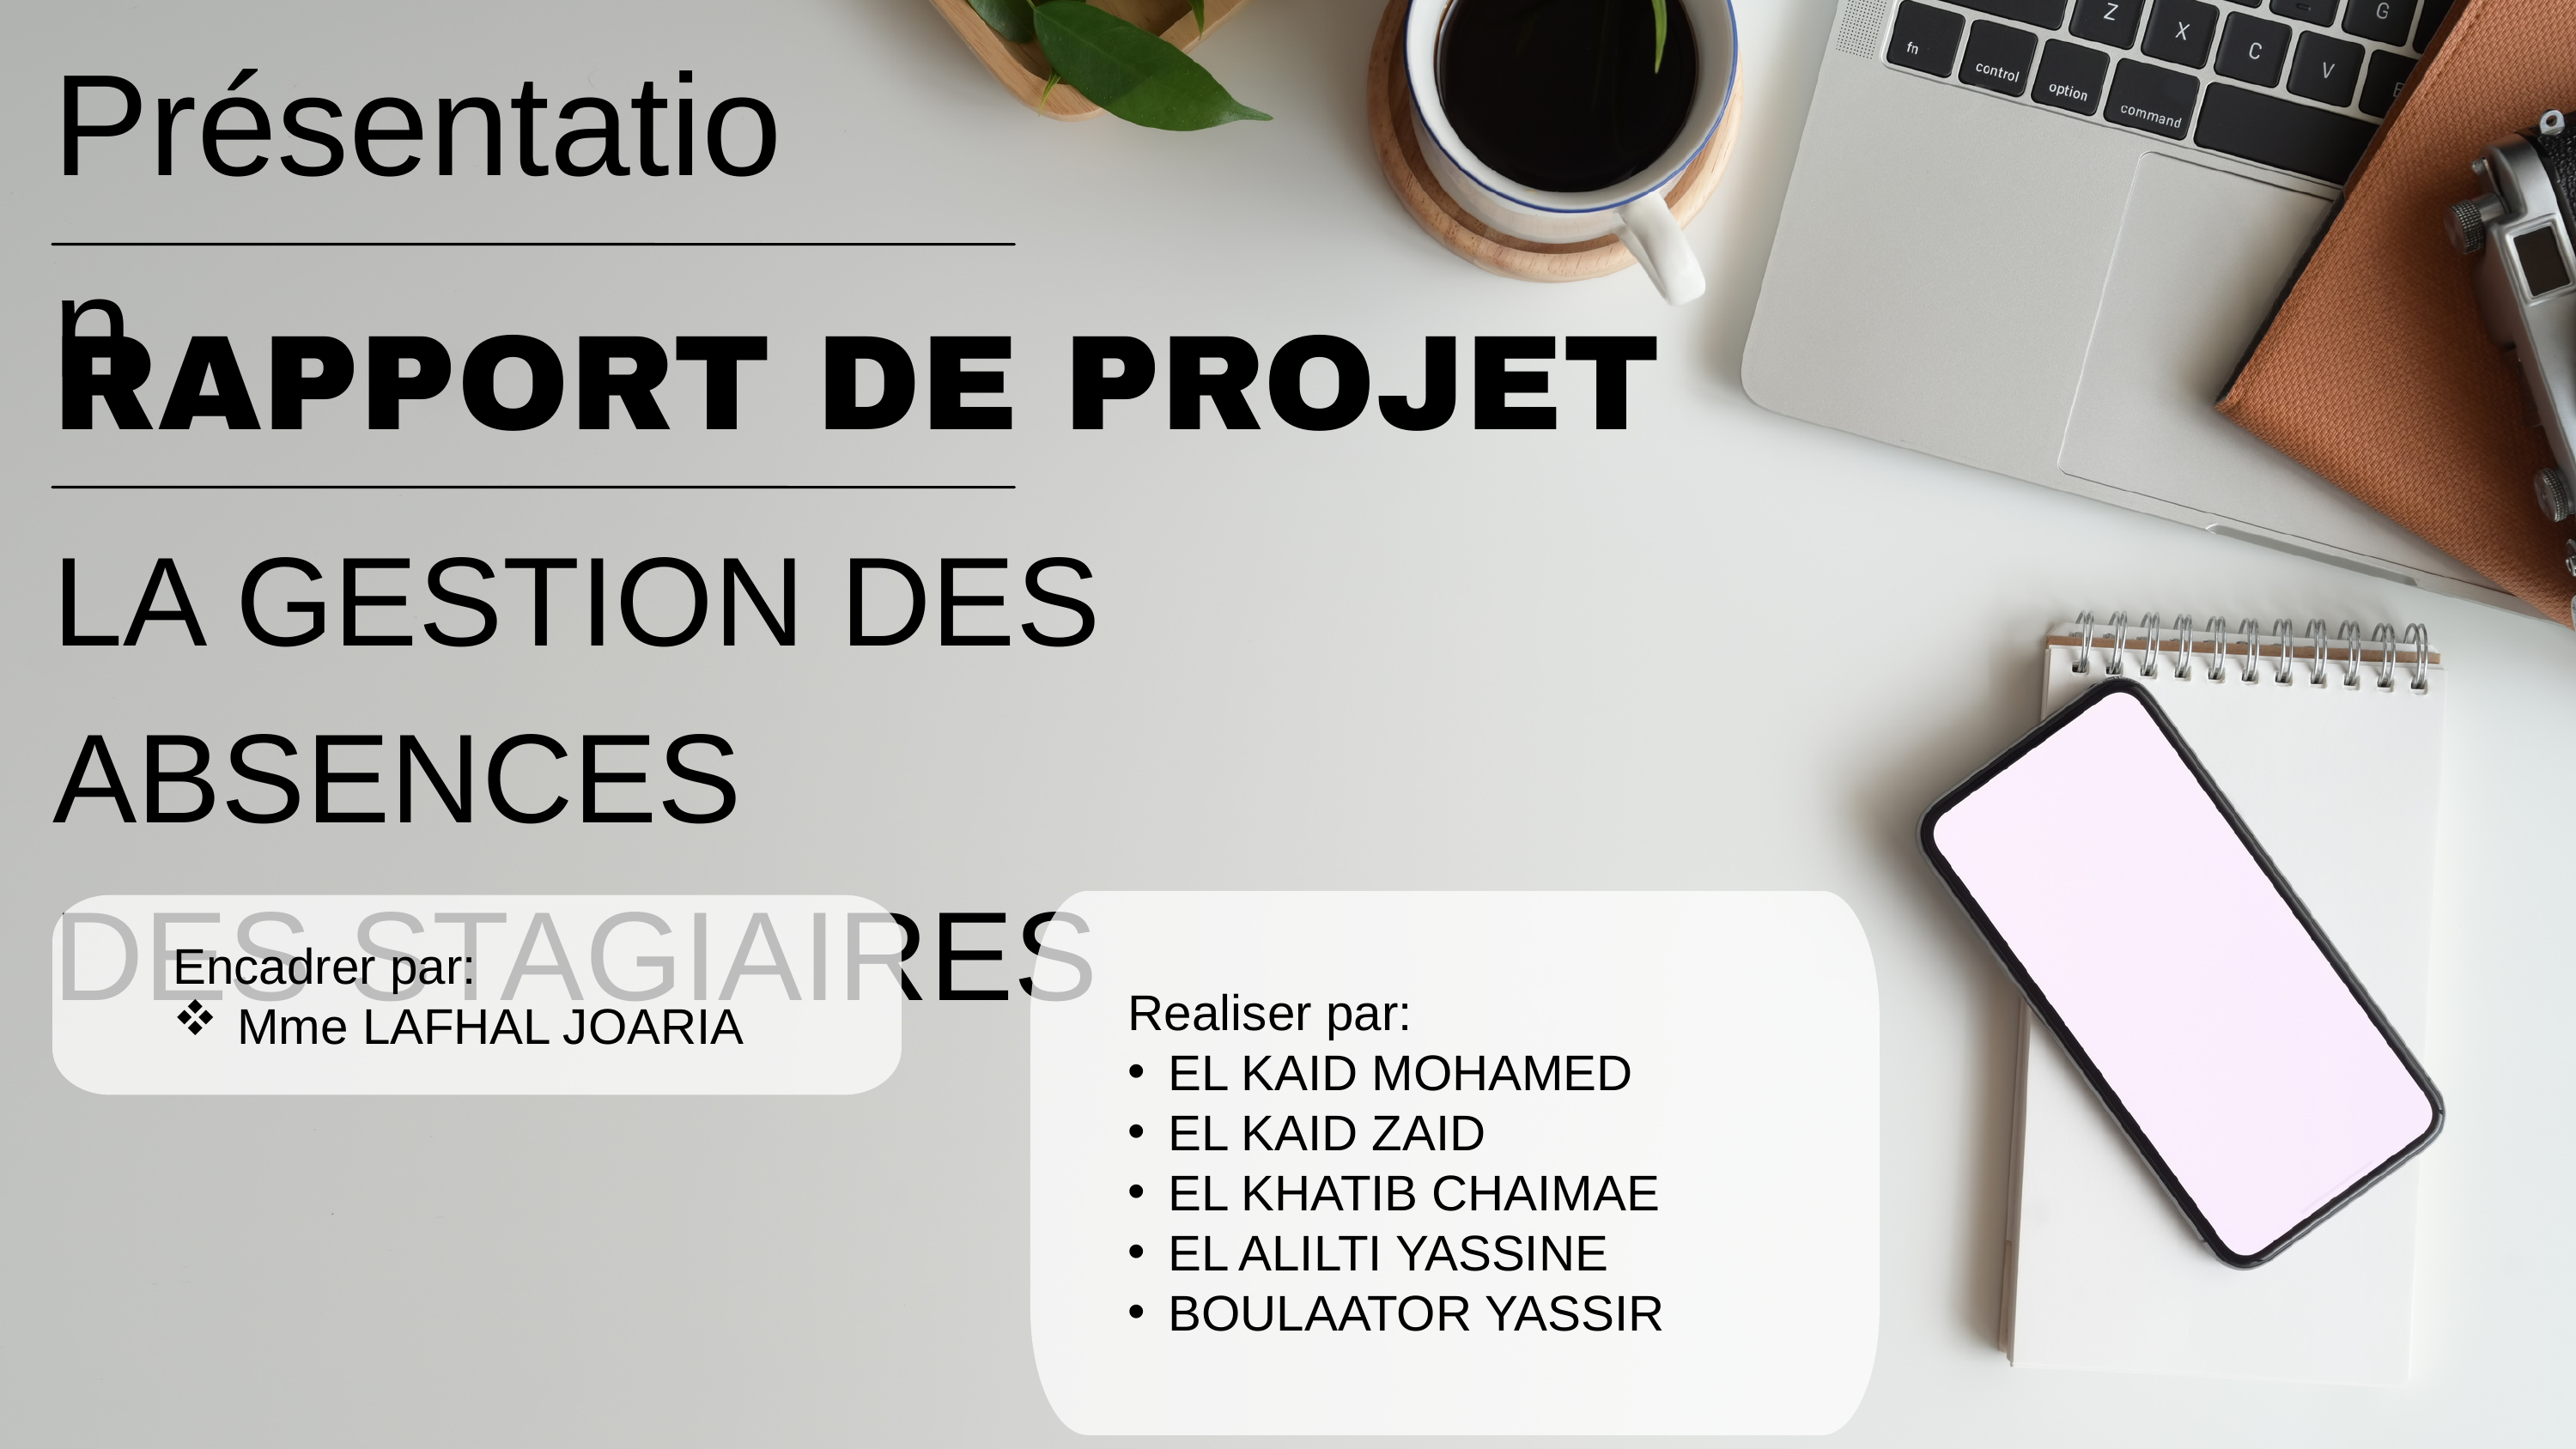

Présentation

RAPPORT DE PROJET

LA GESTION DES ABSENCES
DES STAGIAIRES

Realiser par:
EL KAID MOHAMED
EL KAID ZAID
EL KHATIB CHAIMAE
EL ALILTI YASSINE
BOULAATOR YASSIR

Encadrer par:
Mme LAFHAL JOARIA